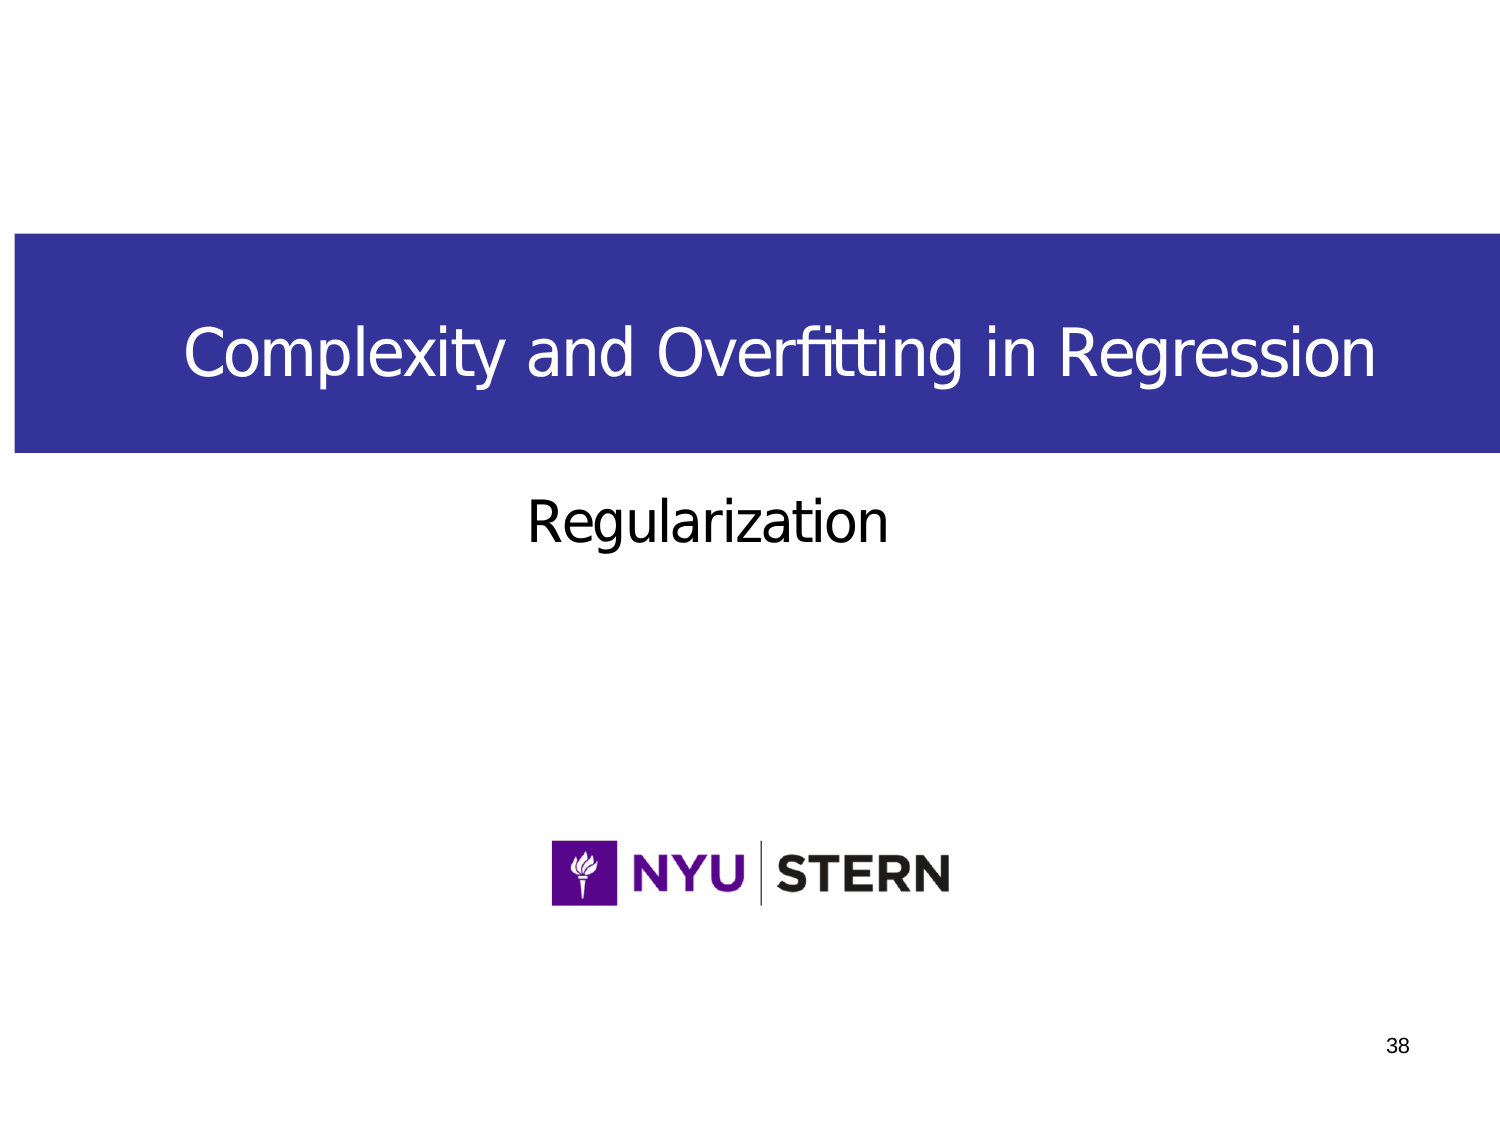

Complexity and Overfitting in Regression

Regularization
38